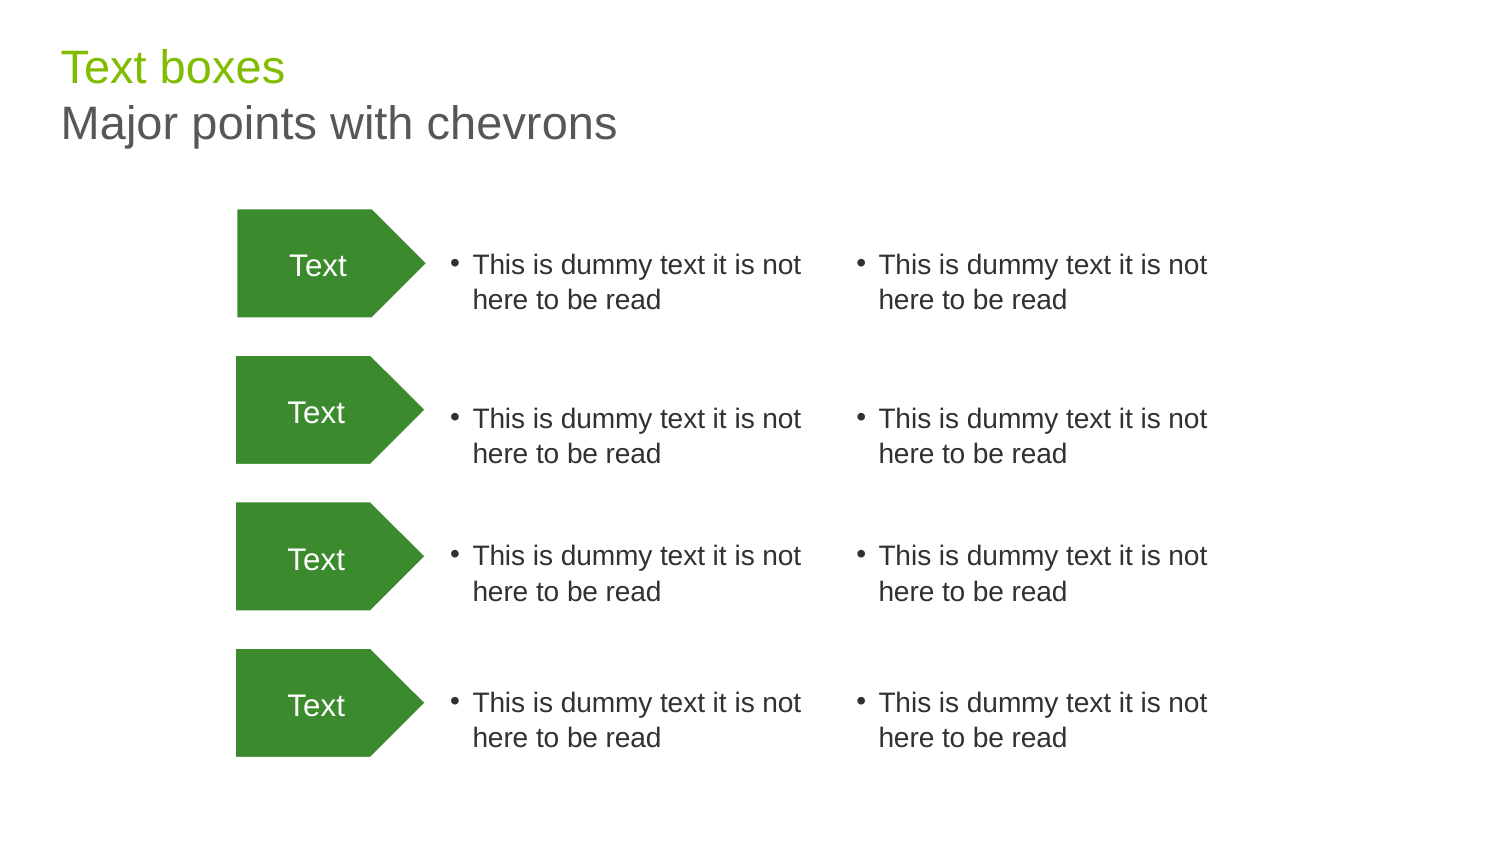

# Text boxes Major points with chevrons
Text
This is dummy text it is not here to be read
This is dummy text it is not here to be read
Text
This is dummy text it is not here to be read
This is dummy text it is not here to be read
Text
This is dummy text it is not here to be read

This is dummy text it is not here to be read
Text
This is dummy text it is not here to be read
This is dummy text it is not here to be read